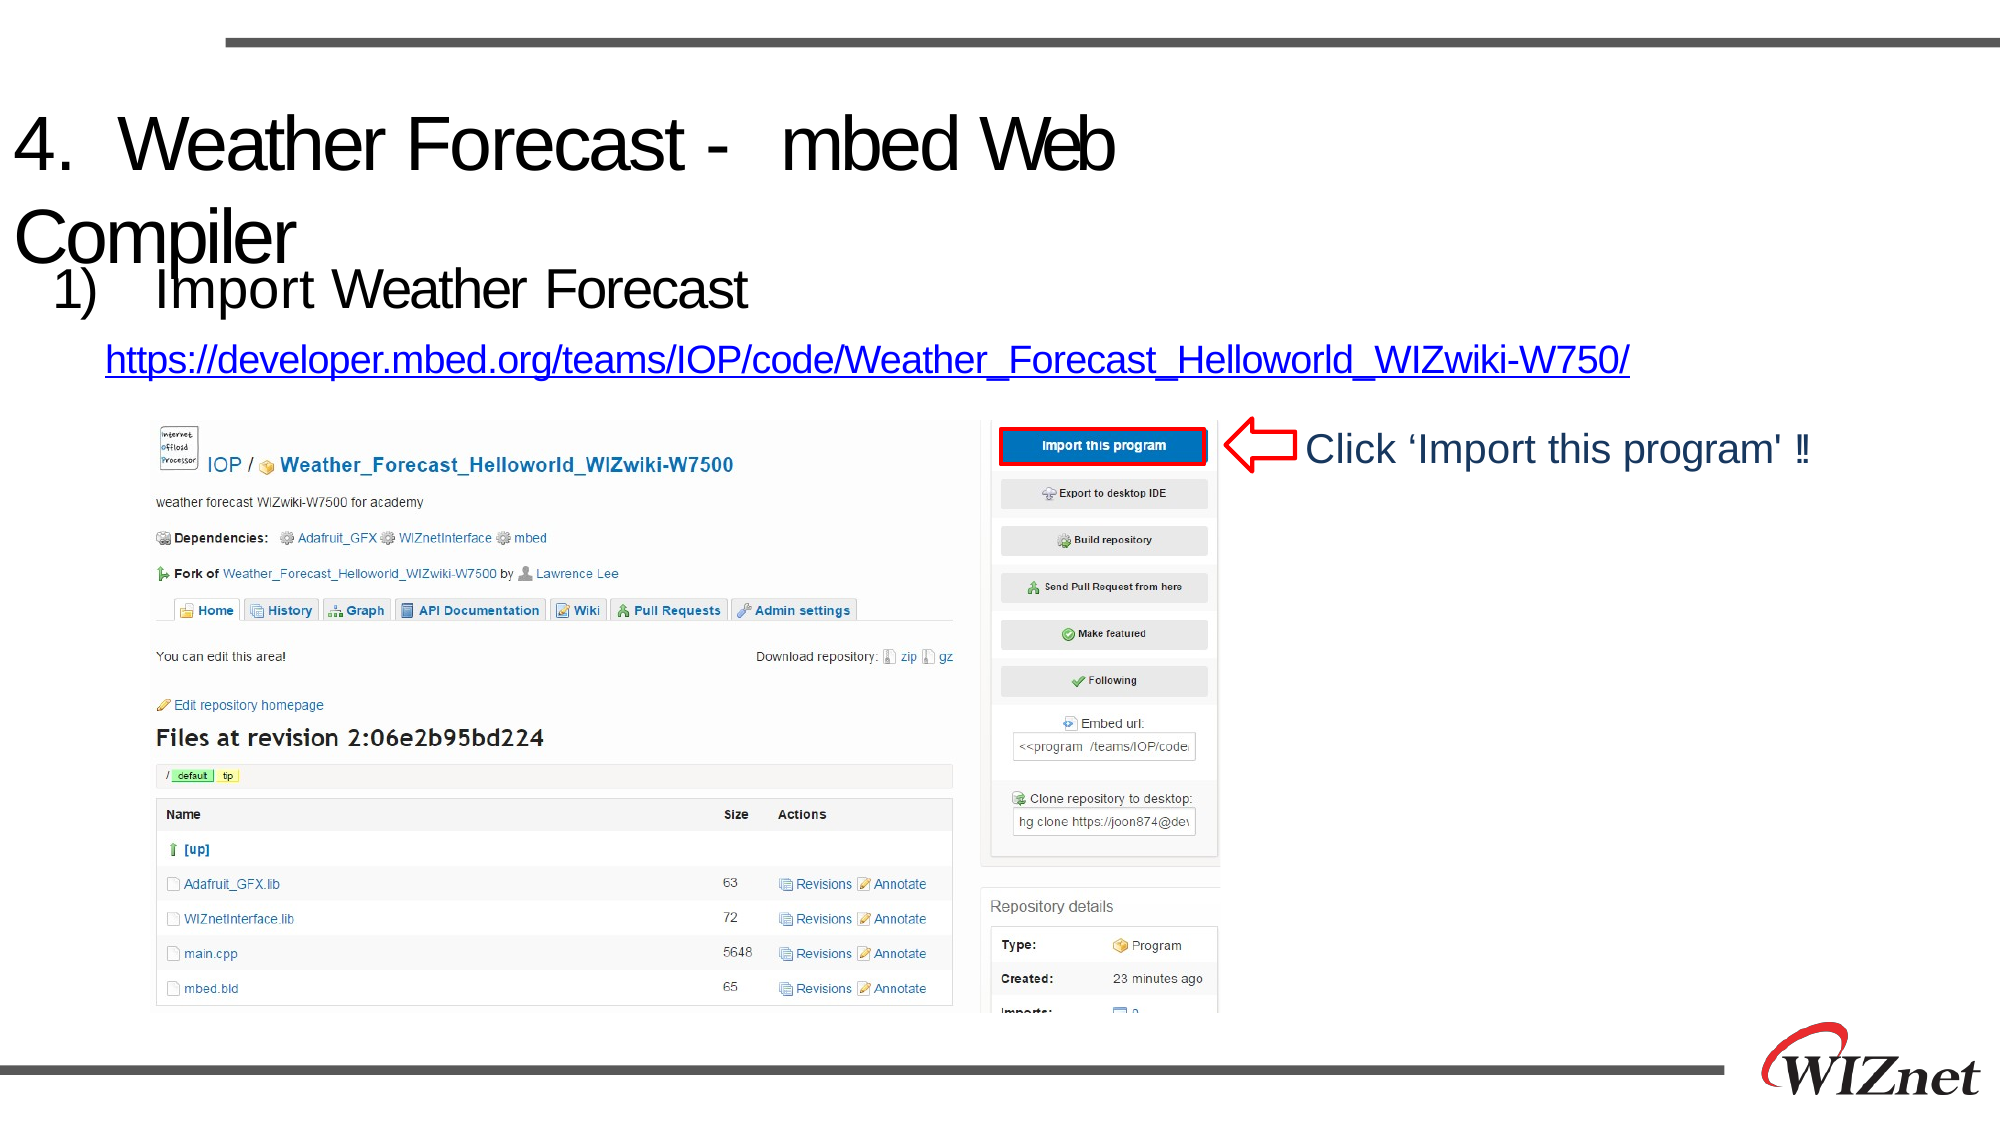

# 4.	Weather Forecast - mbed Web Compiler
1)	Import Weather Forecast
https://developer.mbed.org/teams/IOP/code/Weather_Forecast_Helloworld_WIZwiki-W750/

Click ‘Import this program'  !!